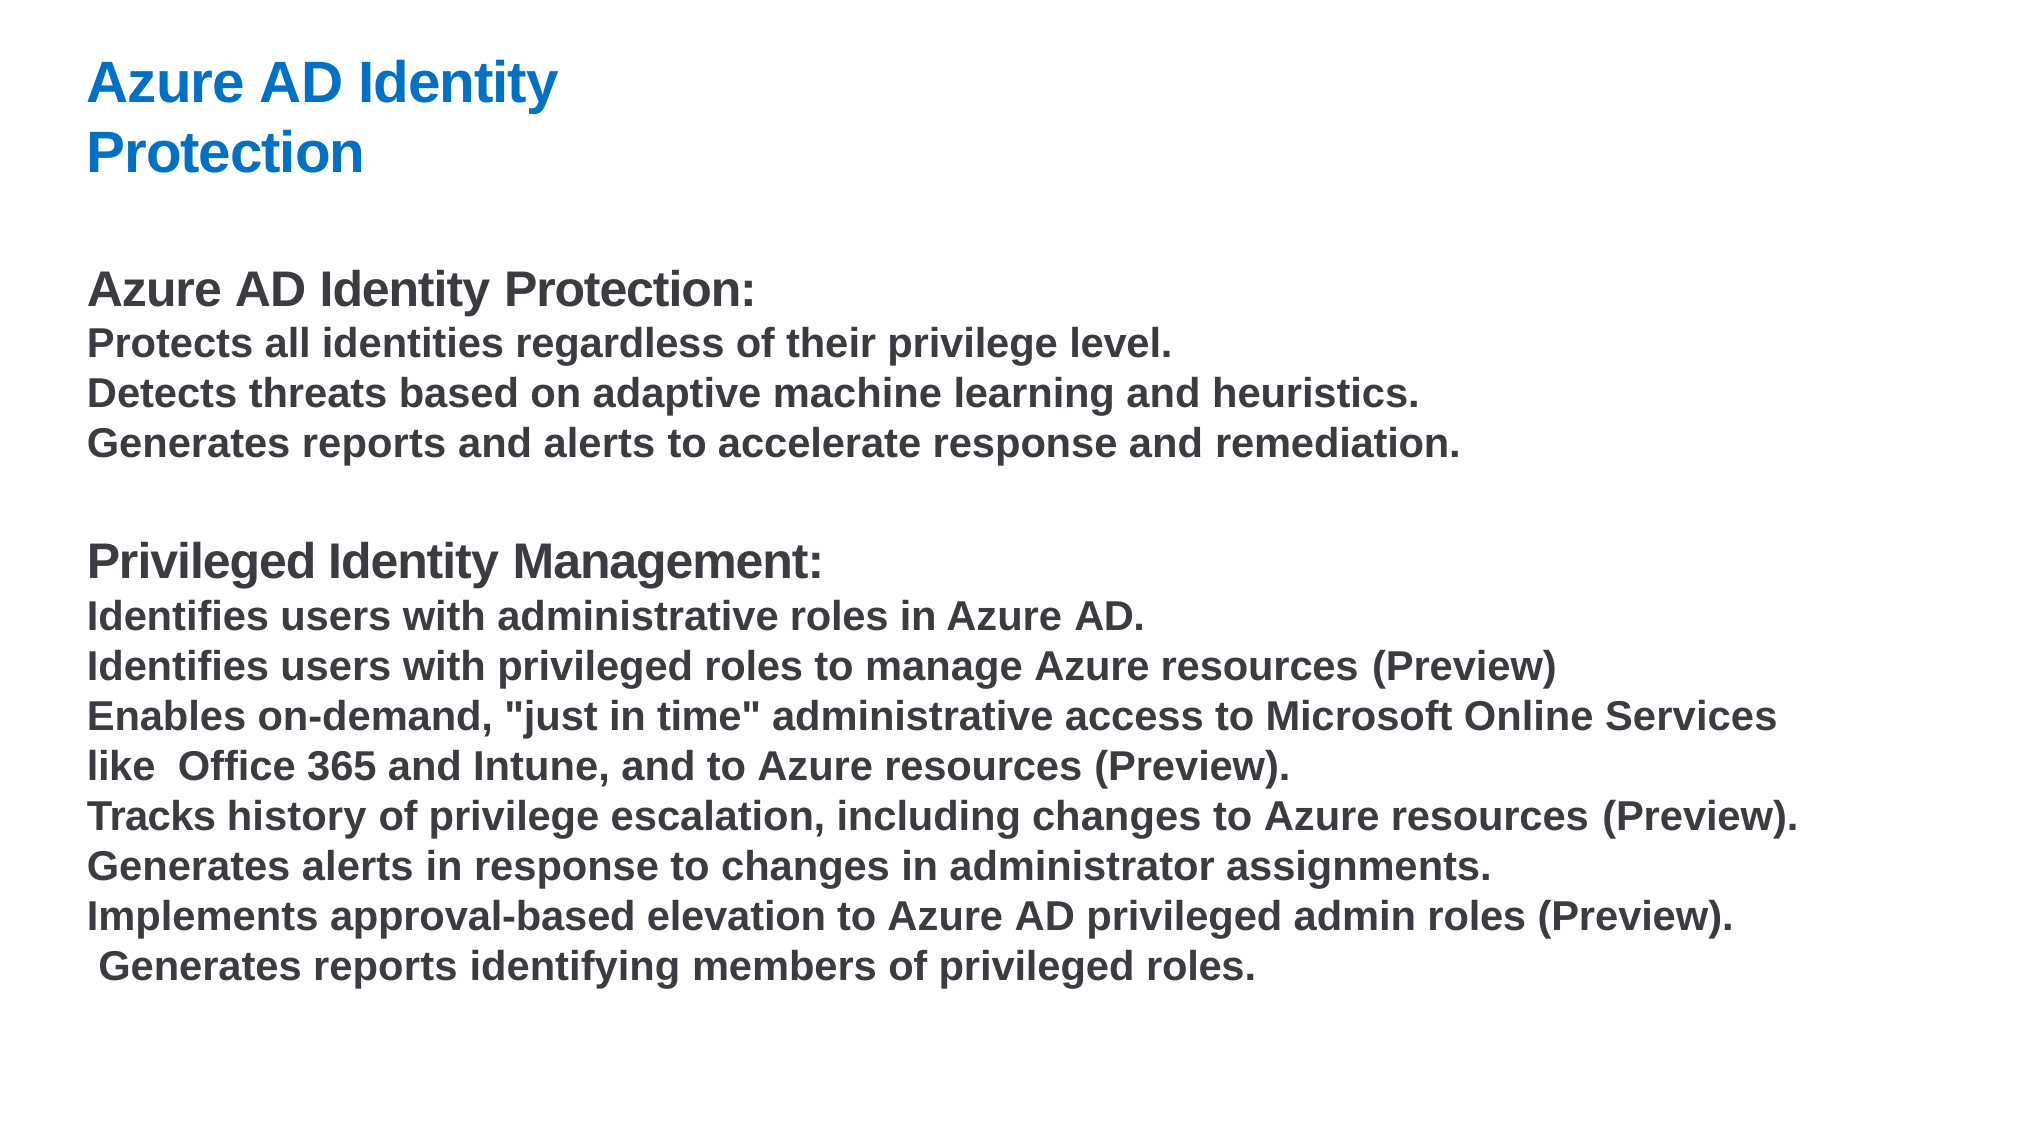

# Azure AD Identity Protection
Azure AD Identity Protection:
Protects all identities regardless of their privilege level.
Detects threats based on adaptive machine learning and heuristics.
Generates reports and alerts to accelerate response and remediation.

Privileged Identity Management:
Identifies users with administrative roles in Azure AD.
Identifies users with privileged roles to manage Azure resources (Preview)
Enables on-demand, "just in time" administrative access to Microsoft Online Services like  Office 365 and Intune, and to Azure resources (Preview).
Tracks history of privilege escalation, including changes to Azure resources (Preview).
Generates alerts in response to changes in administrator assignments.
Implements approval-based elevation to Azure AD privileged admin roles (Preview).  Generates reports identifying members of privileged roles.